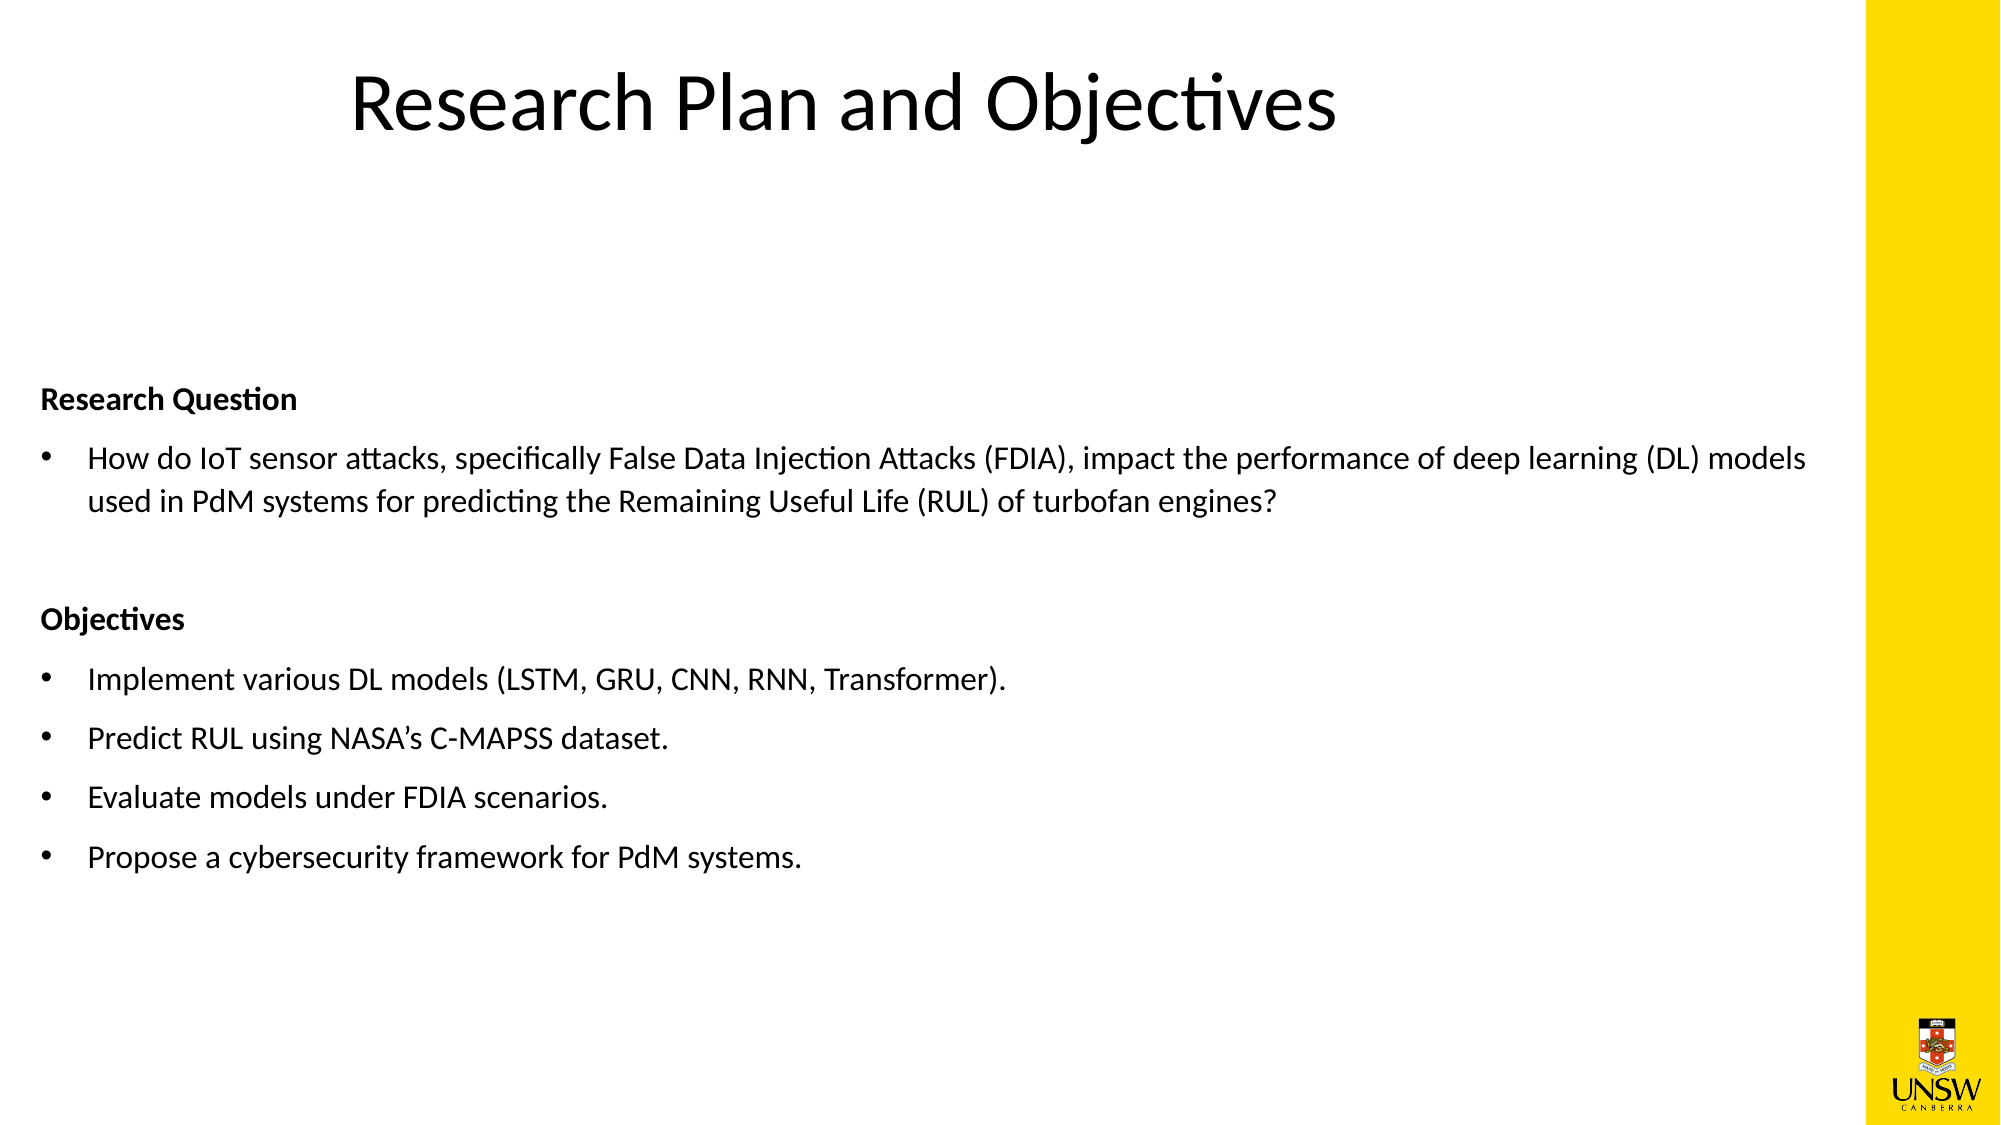

# Research Plan and Objectives
Research Question
How do IoT sensor attacks, specifically False Data Injection Attacks (FDIA), impact the performance of deep learning (DL) models used in PdM systems for predicting the Remaining Useful Life (RUL) of turbofan engines?

Objectives
Implement various DL models (LSTM, GRU, CNN, RNN, Transformer).
Predict RUL using NASA’s C-MAPSS dataset.
Evaluate models under FDIA scenarios.
Propose a cybersecurity framework for PdM systems.